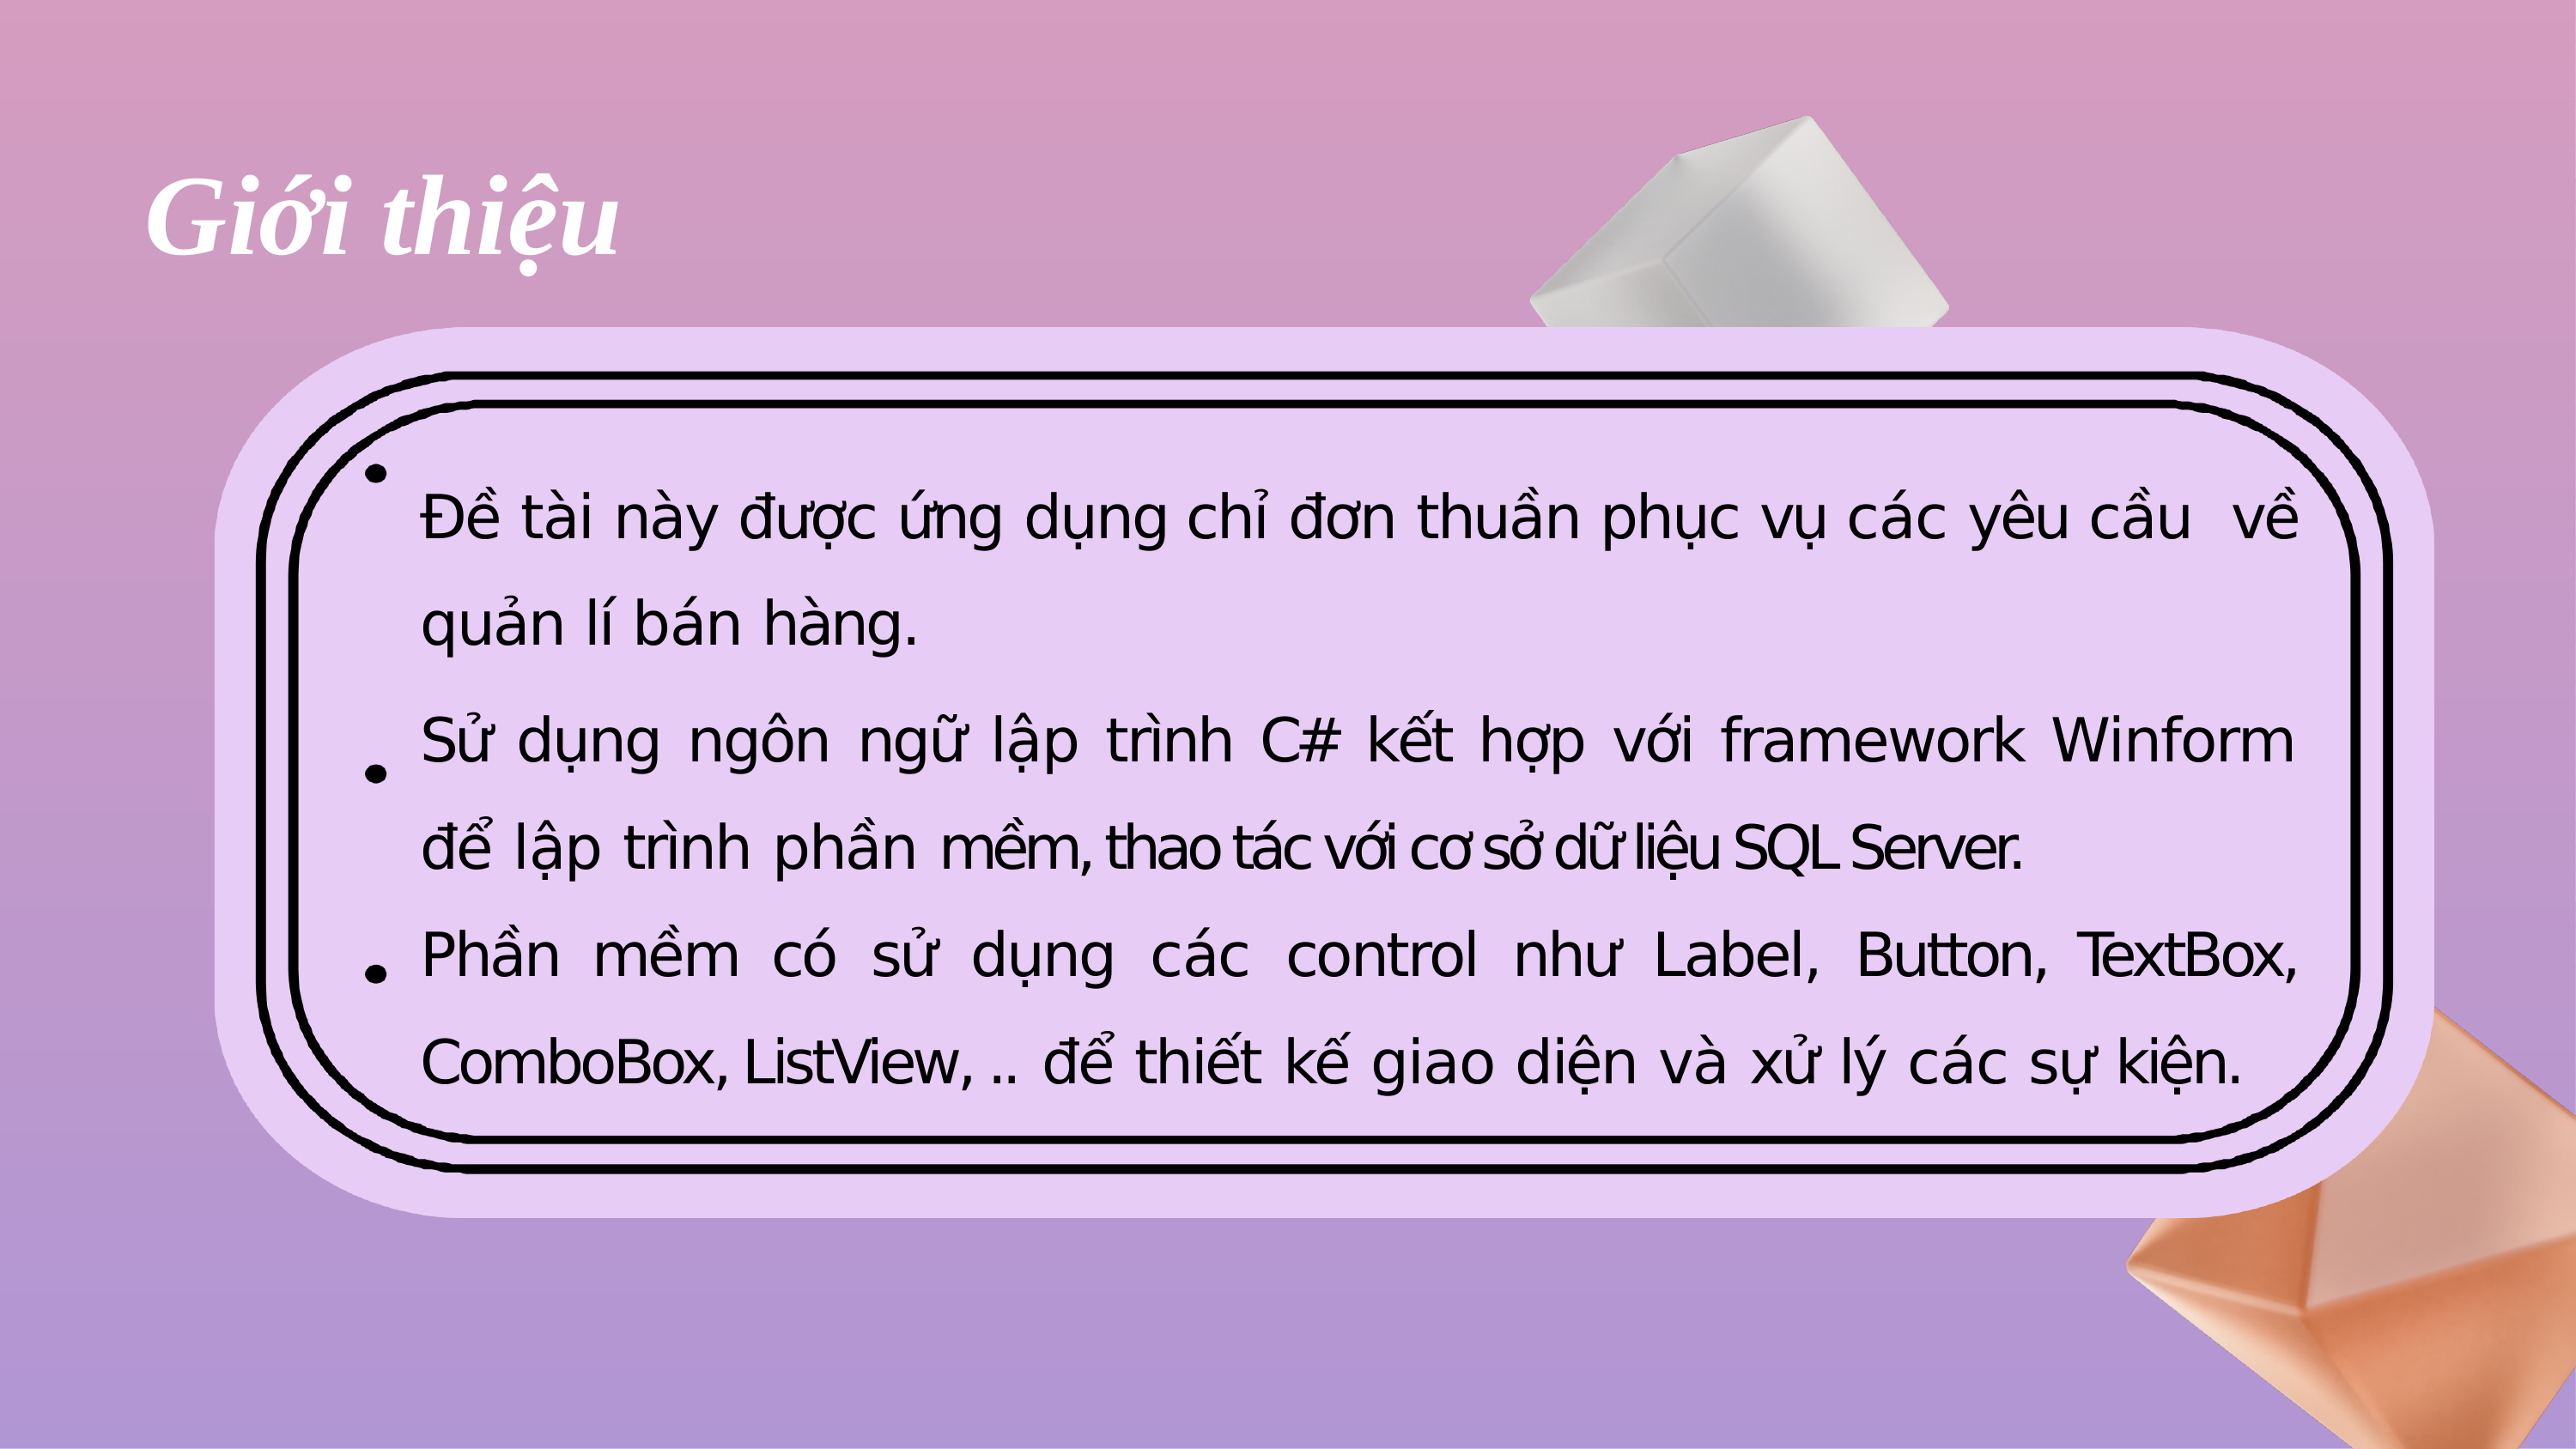

# Giới thiệu

Đề tài này được ứng dụng chỉ đơn thuần phục vụ các yêu cầu  về quản lí bán hàng.
Sử dụng ngôn ngữ lập trình C# kết hợp với framework Winform để lập trình phần mềm, thao tác với cơ sở dữ liệu SQL Server.
Phần mềm có sử dụng các control như Label, Button, TextBox, ComboBox, ListView, .. để thiết kế giao diện và xử lý các sự kiện.